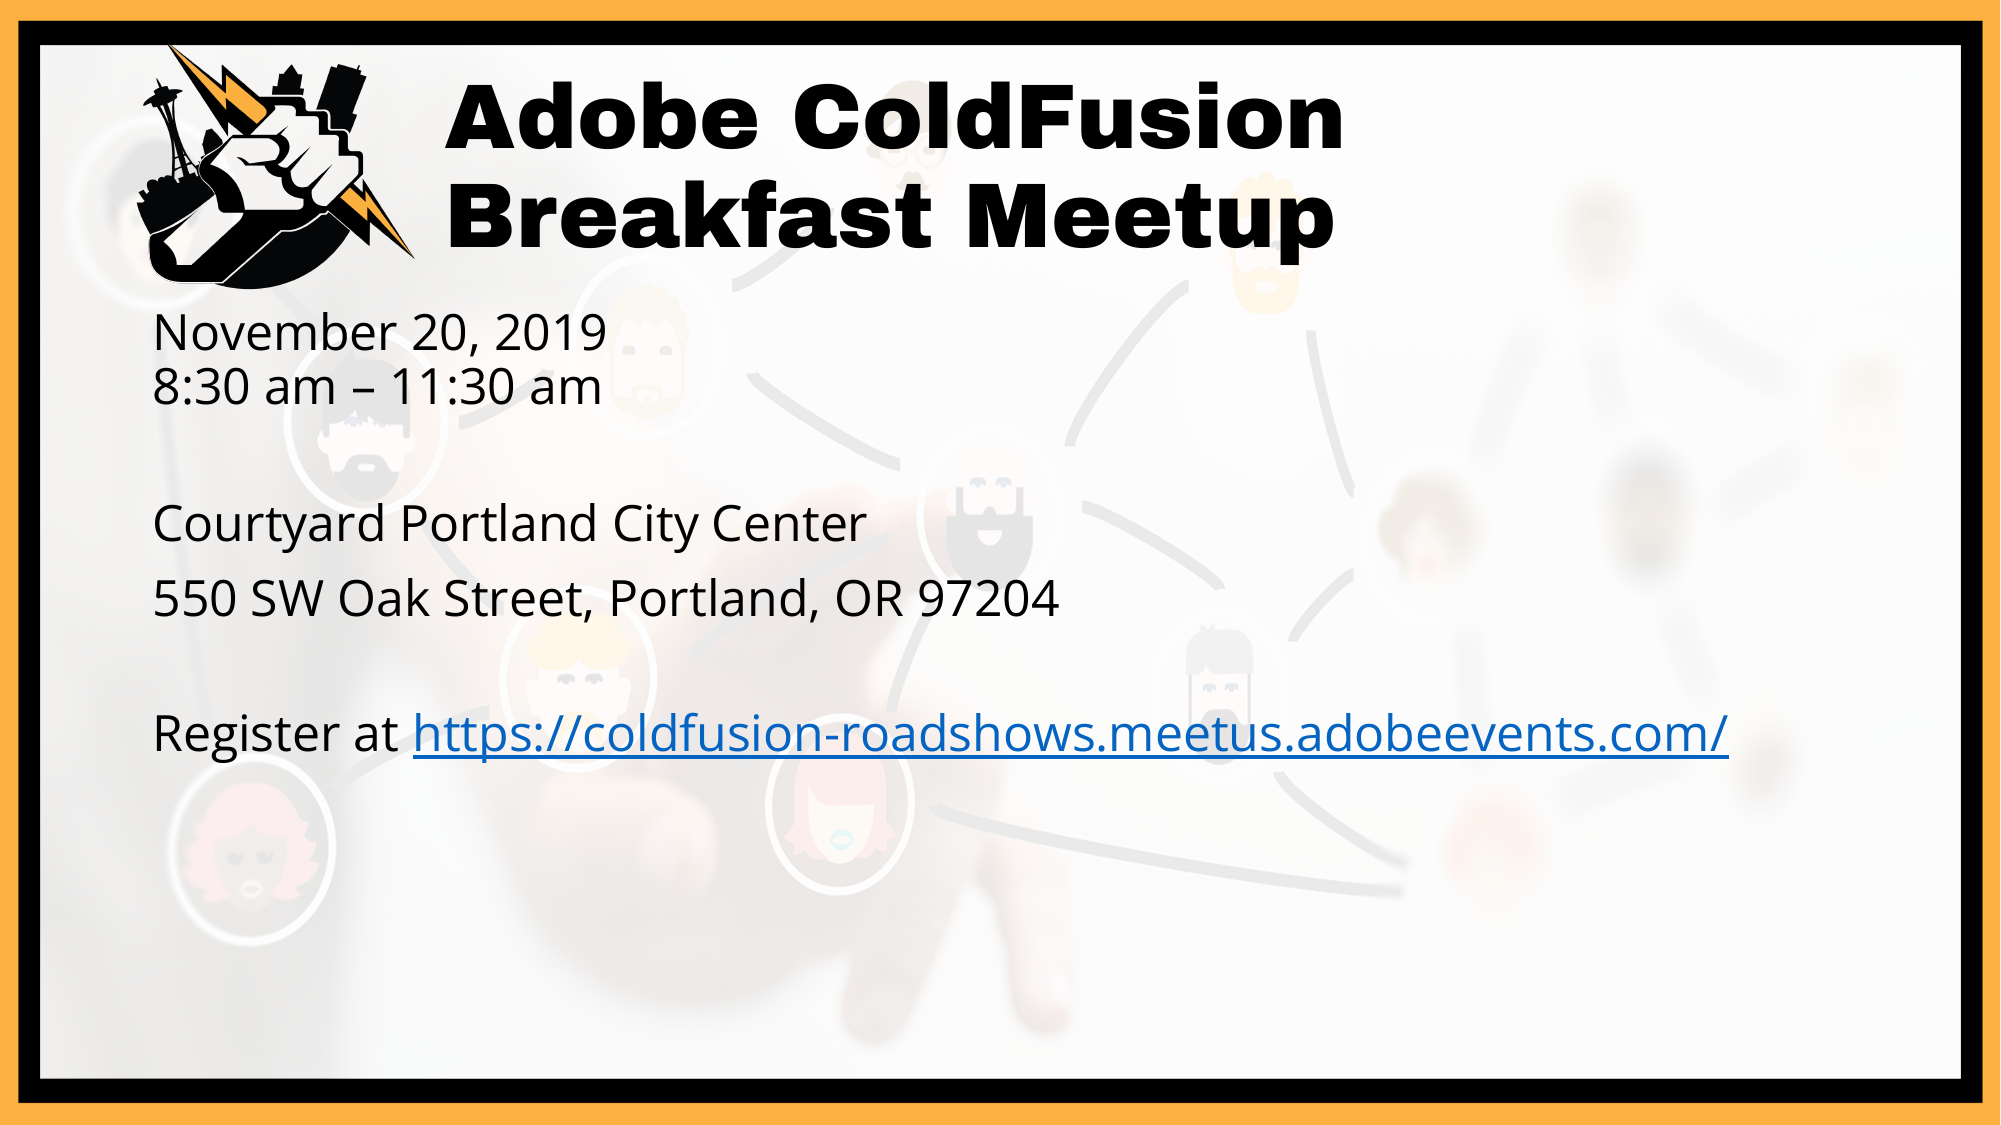

# Adobe ColdFusion Breakfast Meetup
November 20, 2019
8:30 am – 11:30 am
Courtyard Portland City Center
550 SW Oak Street, Portland, OR 97204
Register at https://coldfusion-roadshows.meetus.adobeevents.com/